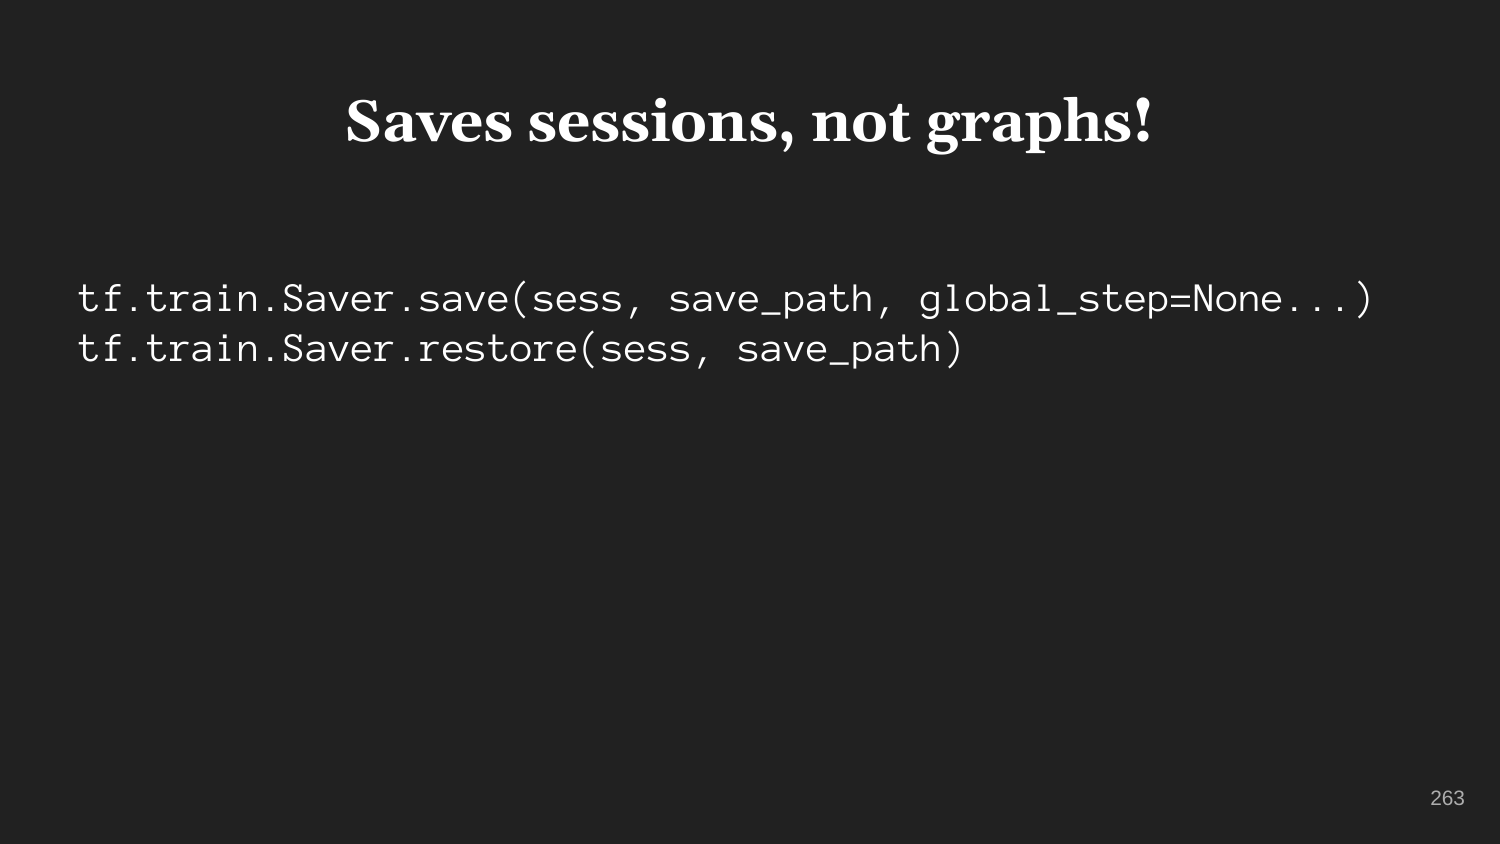

Saves sessions, not graphs!
# tf.train.Saver.save(sess, save_path, global_step=None...)
tf.train.Saver.restore(sess, save_path)
263